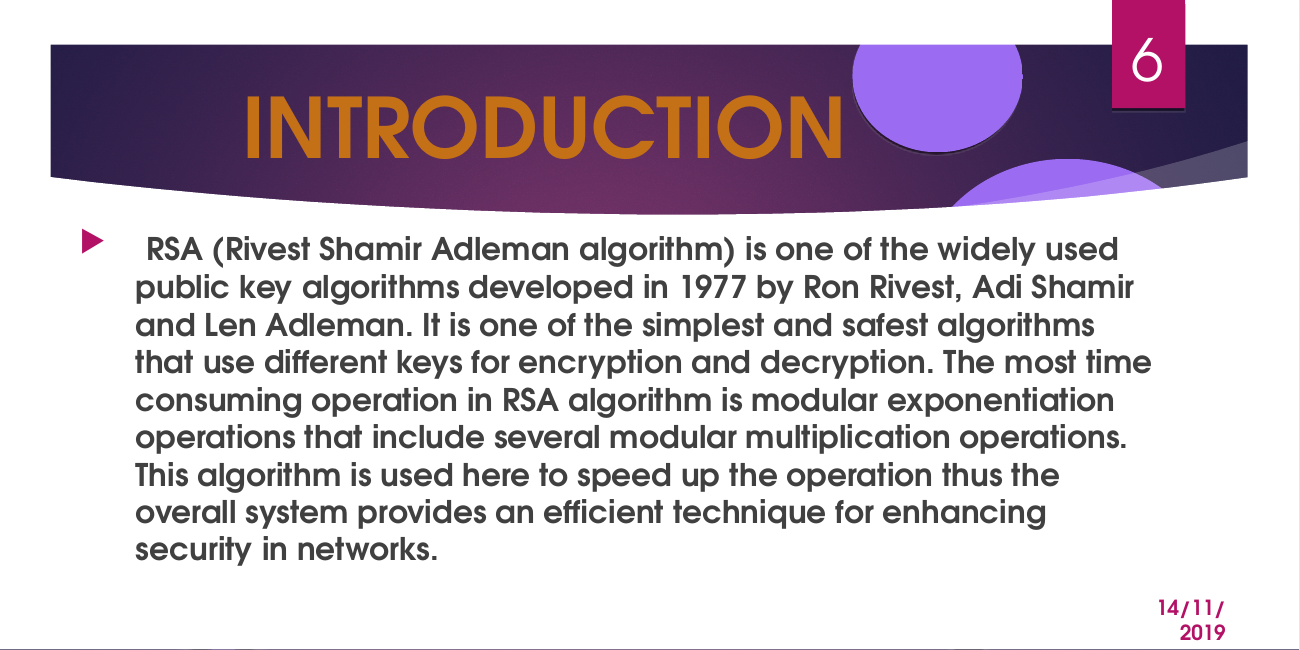

6
     INTRODUCTION
 RSA (Rivest Shamir Adleman algorithm) is one of the widely used public key algorithms developed in 1977 by Ron Rivest, Adi Shamir and Len Adleman. It is one of the simplest and safest algorithms that use different keys for encryption and decryption. The most time consuming operation in RSA algorithm is modular exponentiation operations that include several modular multiplication operations. This algorithm is used here to speed up the operation thus the overall system provides an efficient technique for enhancing security in networks.
14/11/2019